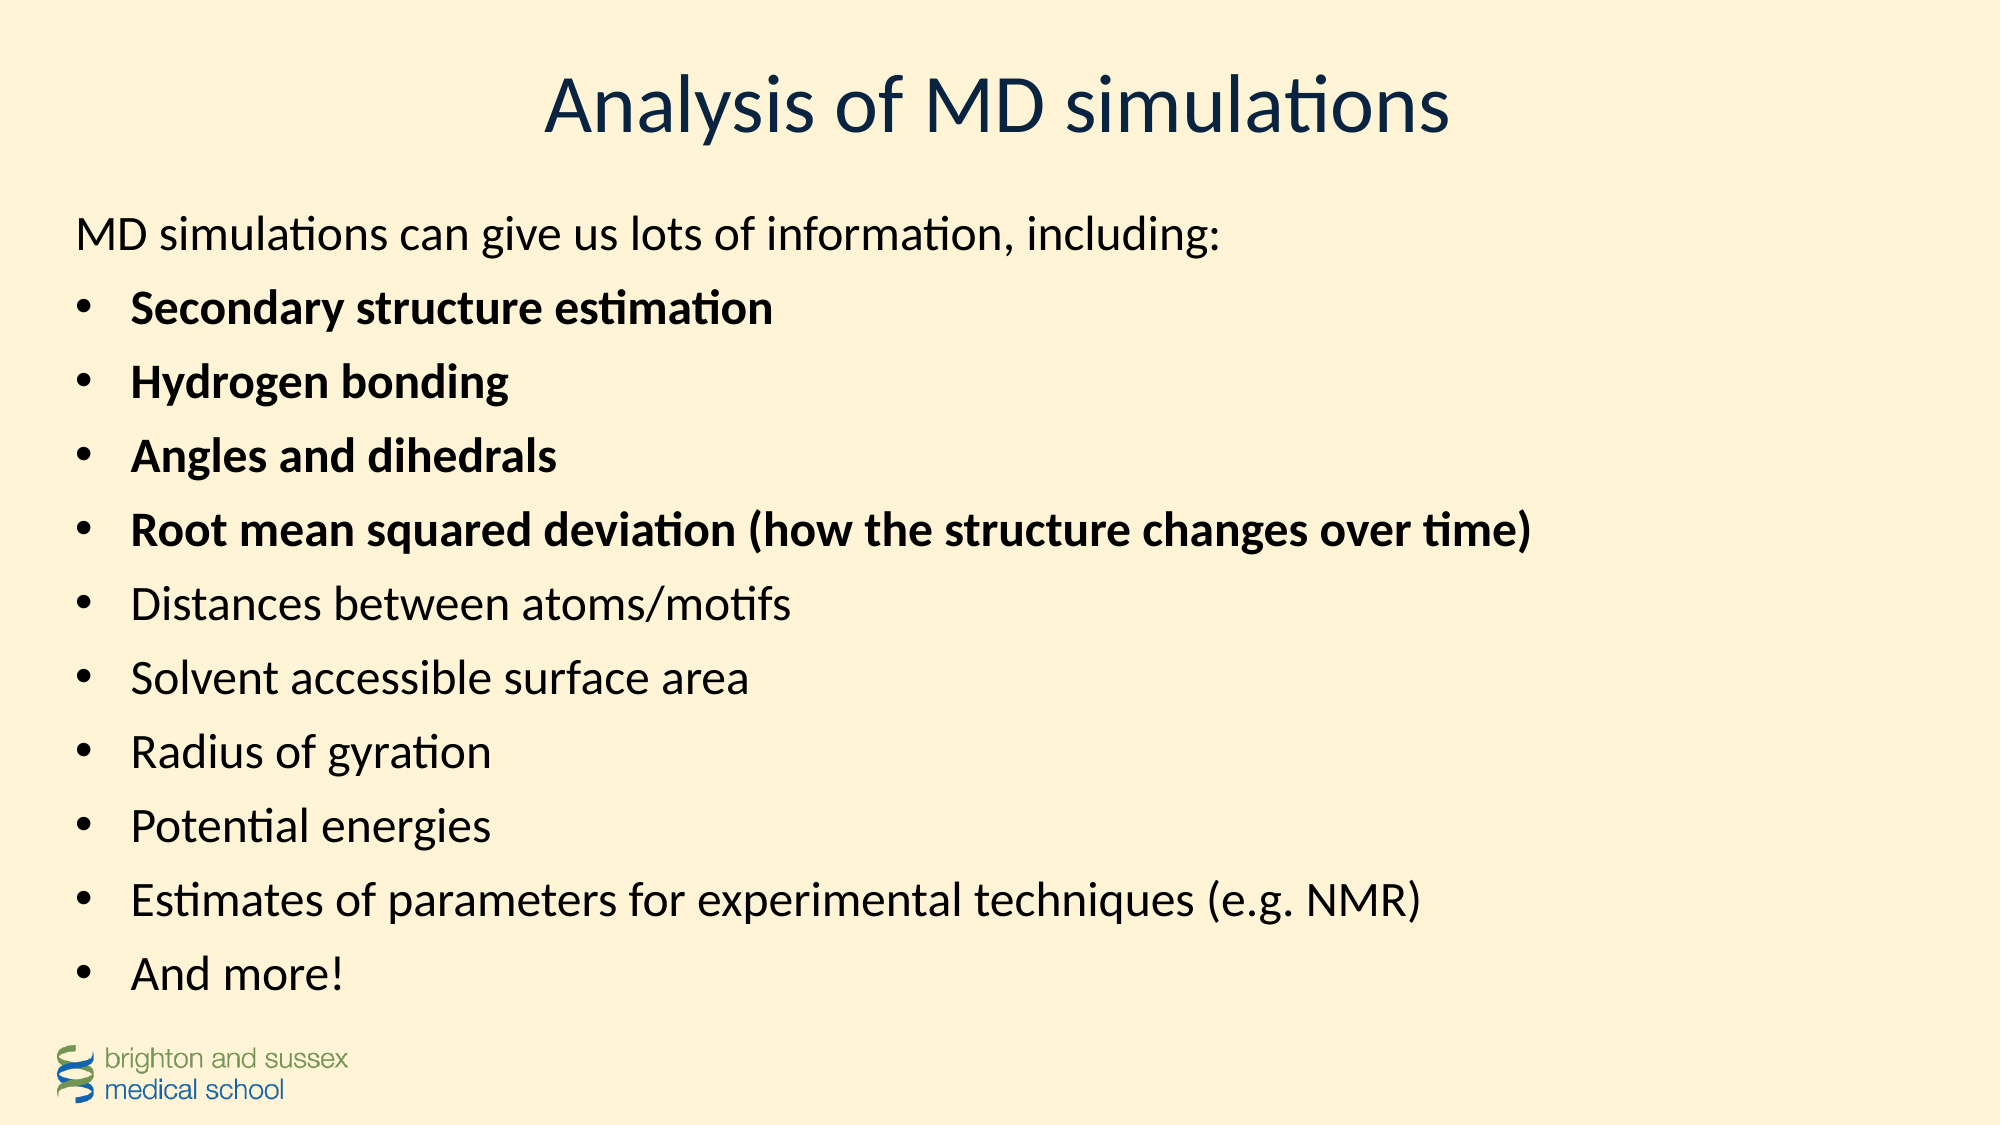

# Analysis of MD simulations
MD simulations can give us lots of information, including:
Secondary structure estimation
Hydrogen bonding
Angles and dihedrals
Root mean squared deviation (how the structure changes over time)
Distances between atoms/motifs
Solvent accessible surface area
Radius of gyration
Potential energies
Estimates of parameters for experimental techniques (e.g. NMR)
And more!